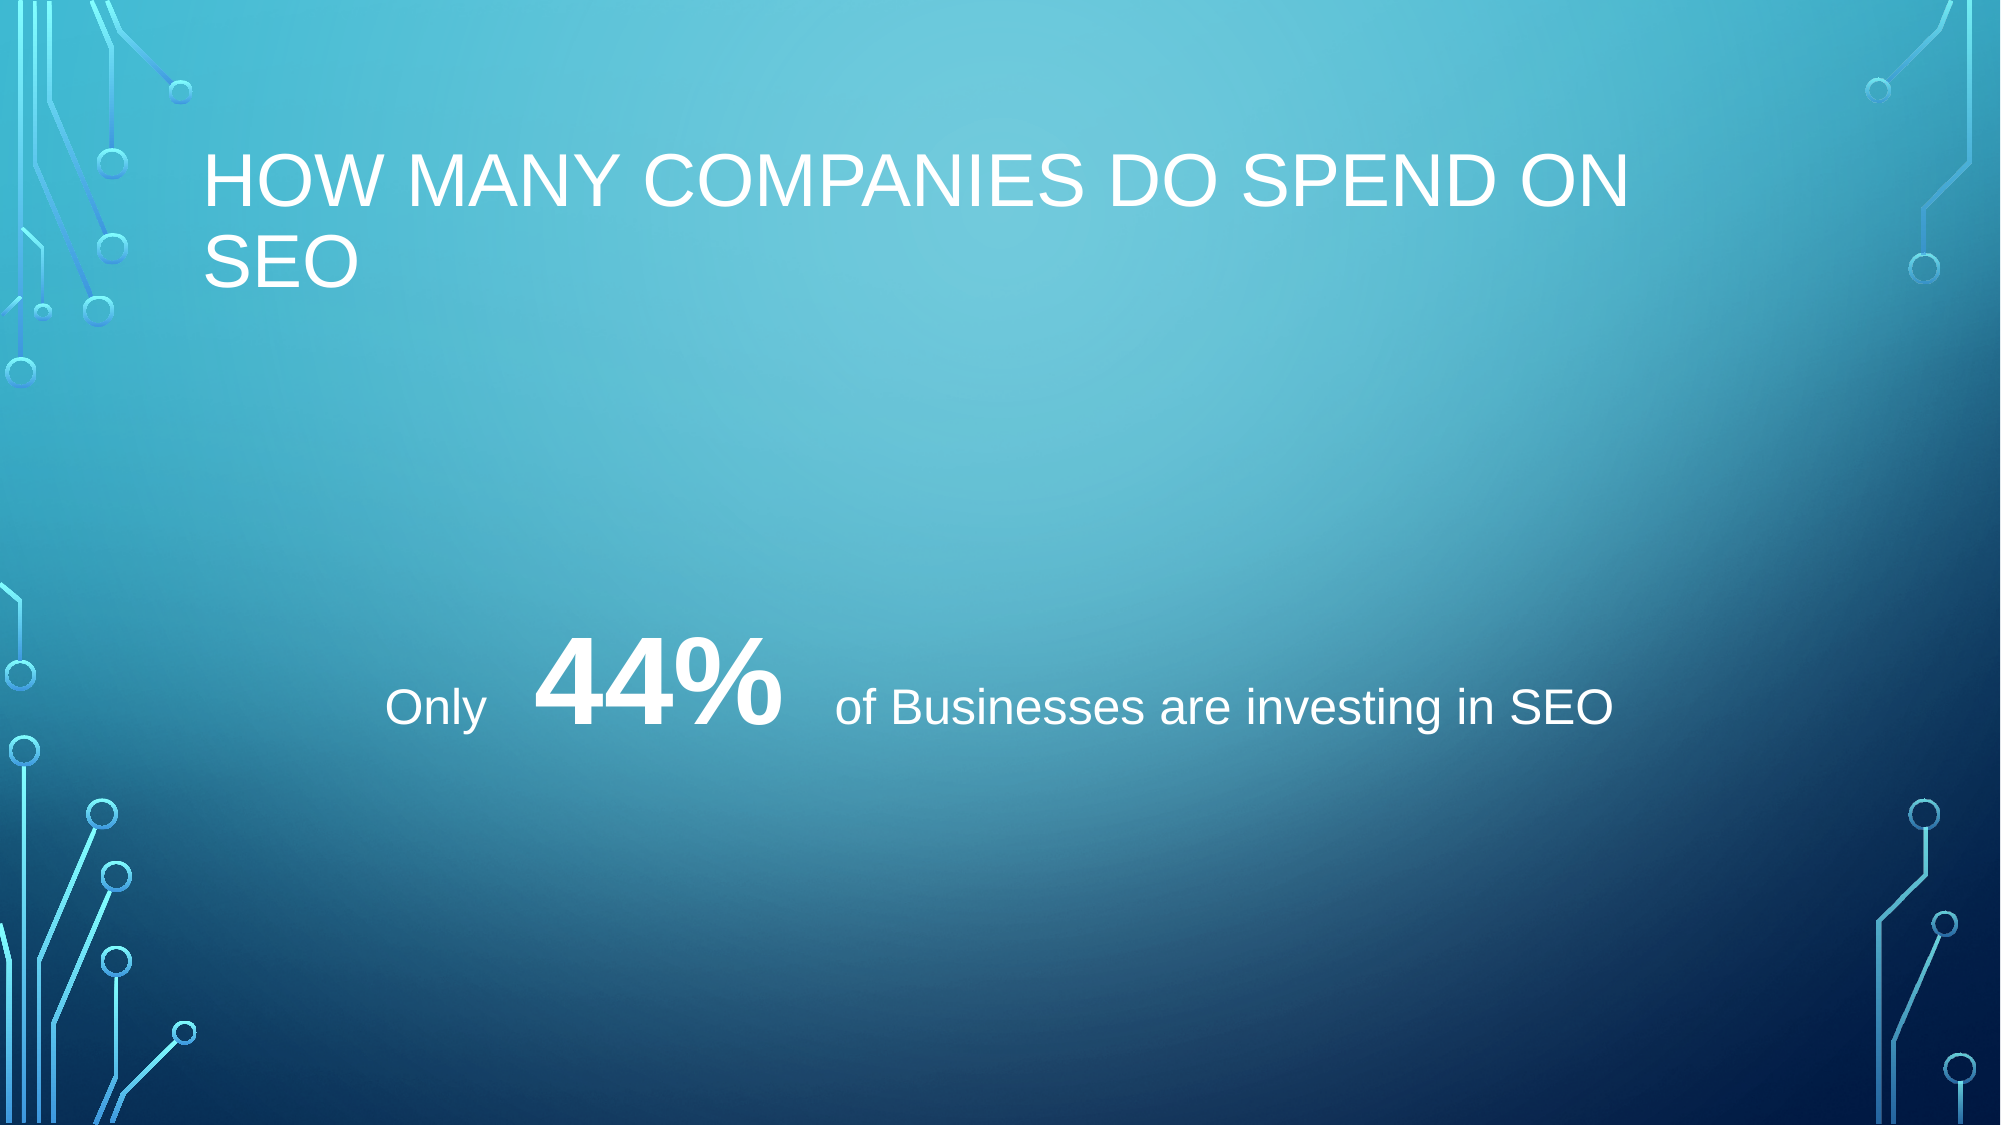

# How many Companies do spend on SEO
Only 	44% 	of Businesses are investing in SEO